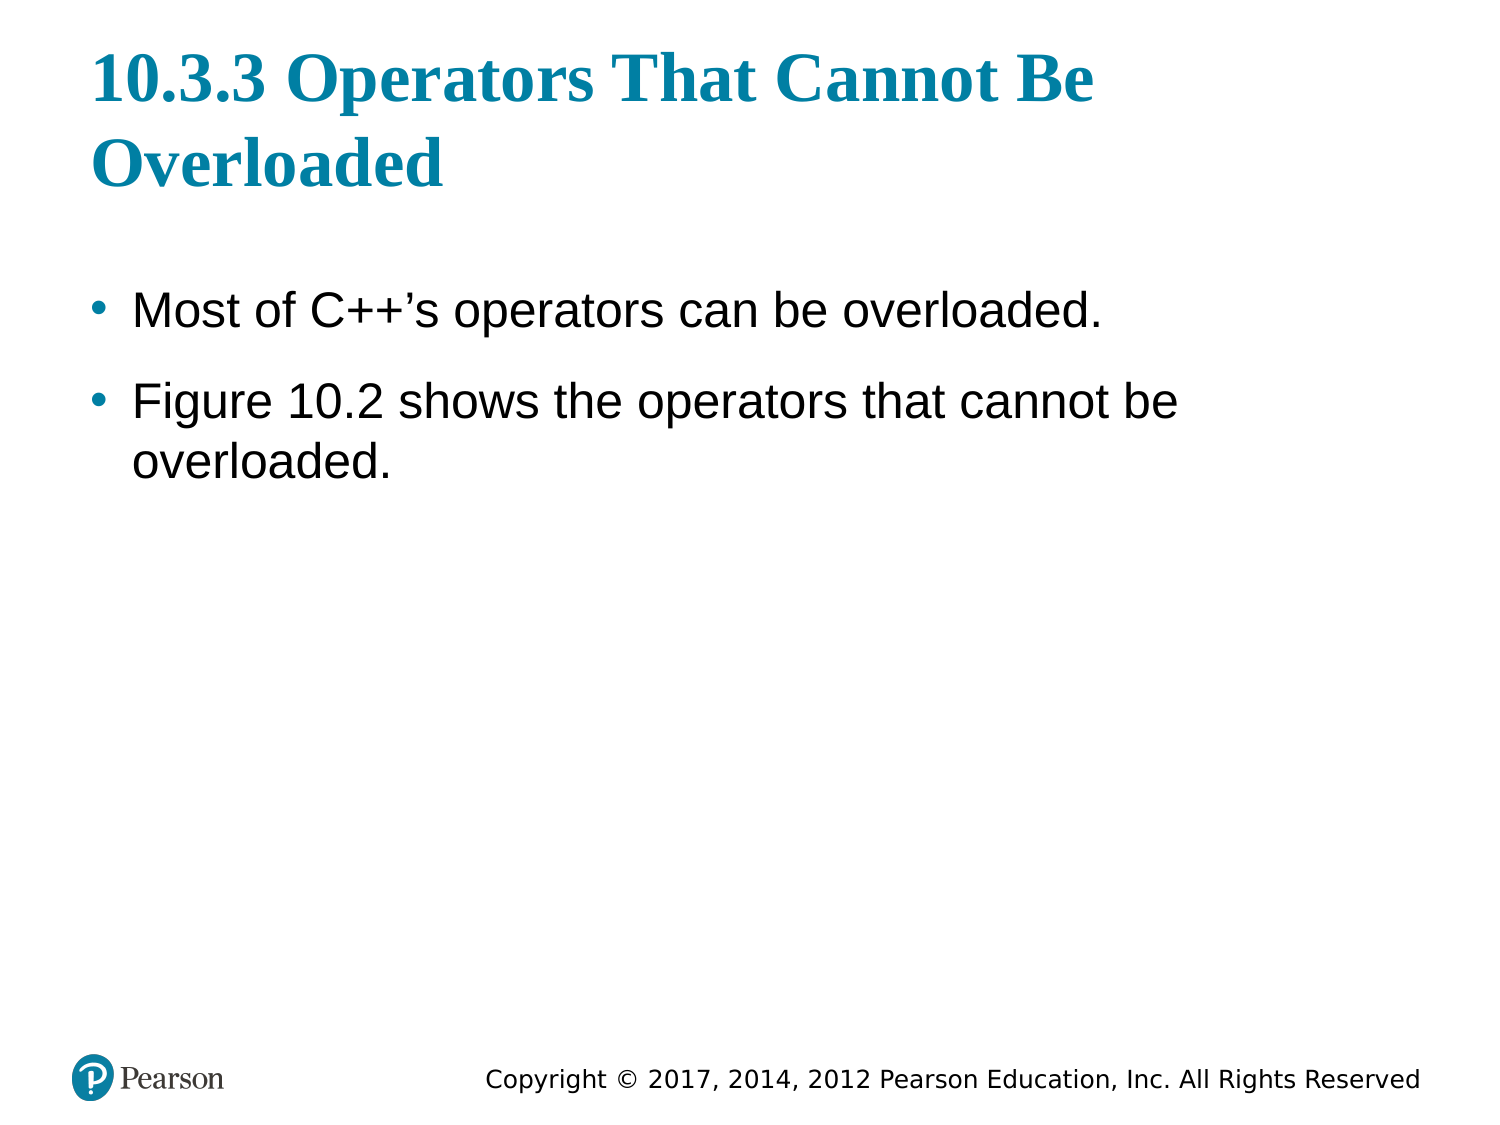

# 10.3.3 Operators That Cannot Be Overloaded
Most of C++’s operators can be overloaded.
Figure 10.2 shows the operators that cannot be overloaded.